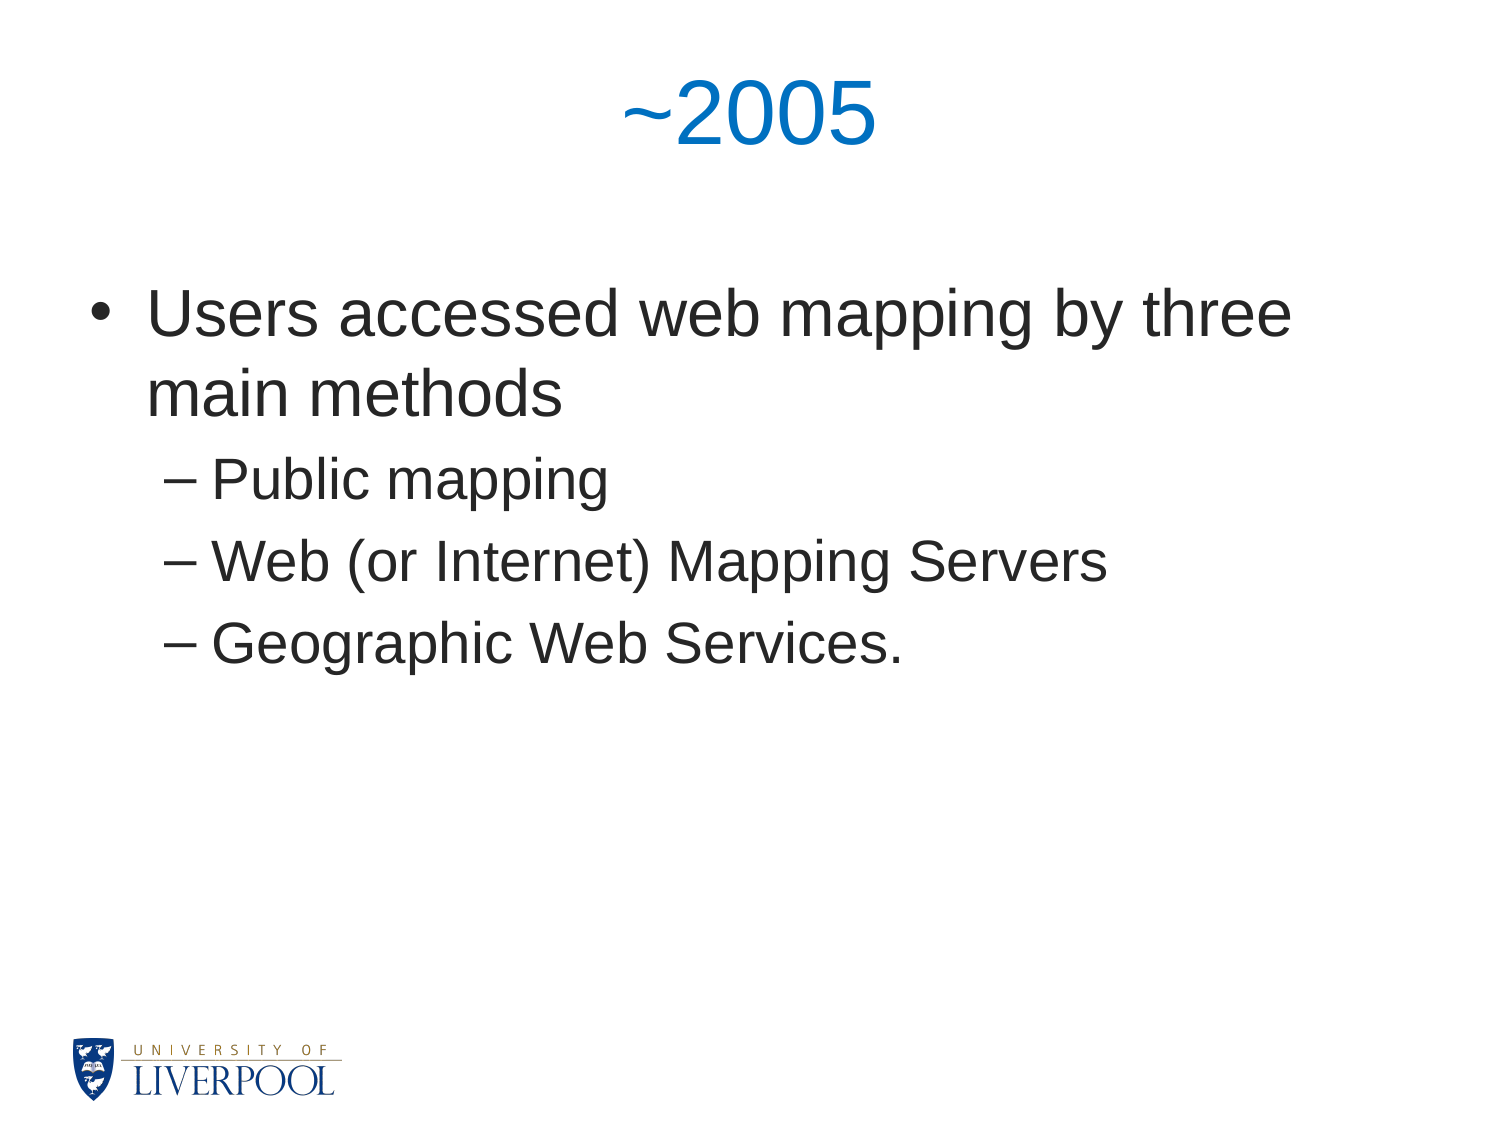

# ~2005
Users accessed web mapping by three main methods
Public mapping
Web (or Internet) Mapping Servers
Geographic Web Services.